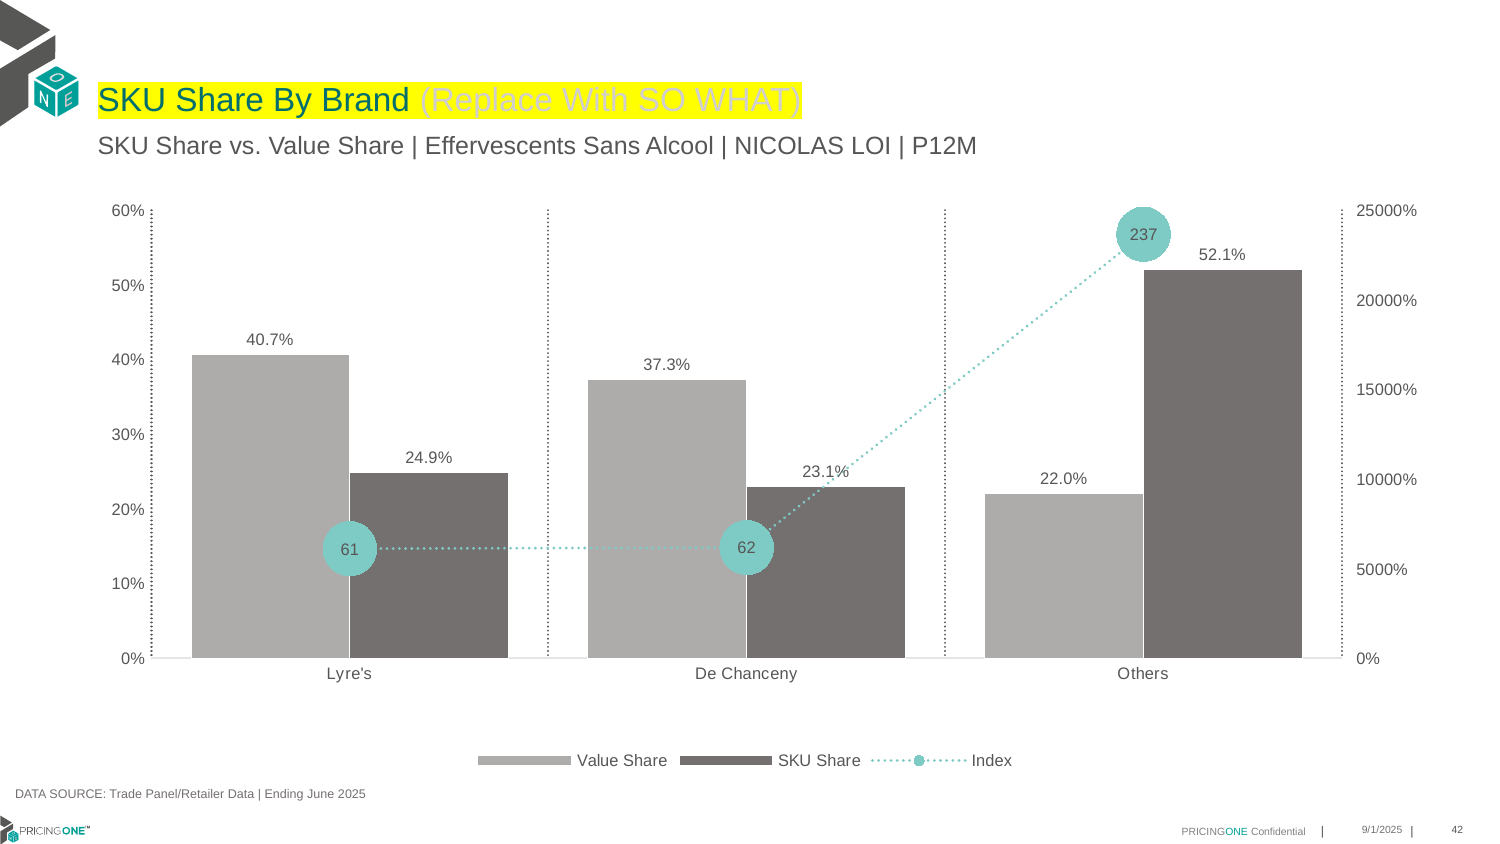

# SKU Share By Brand (Replace With SO WHAT)
SKU Share vs. Value Share | Effervescents Sans Alcool | NICOLAS LOI | P12M

### Chart

| Category | Value Share | SKU Share | Index |
|---|---|---|---|
| Lyre's | 0.40656087162482235 | 0.24850299401197604 | 61.123194915150755 |
| De Chanceny | 0.3732828043581241 | 0.23053892215568864 | 61.75985592267242 |
| Others | 0.22015632401705354 | 0.5209580838323354 | 236.63098762131472 |
DATA SOURCE: Trade Panel/Retailer Data | Ending June 2025

9/1/2025
42